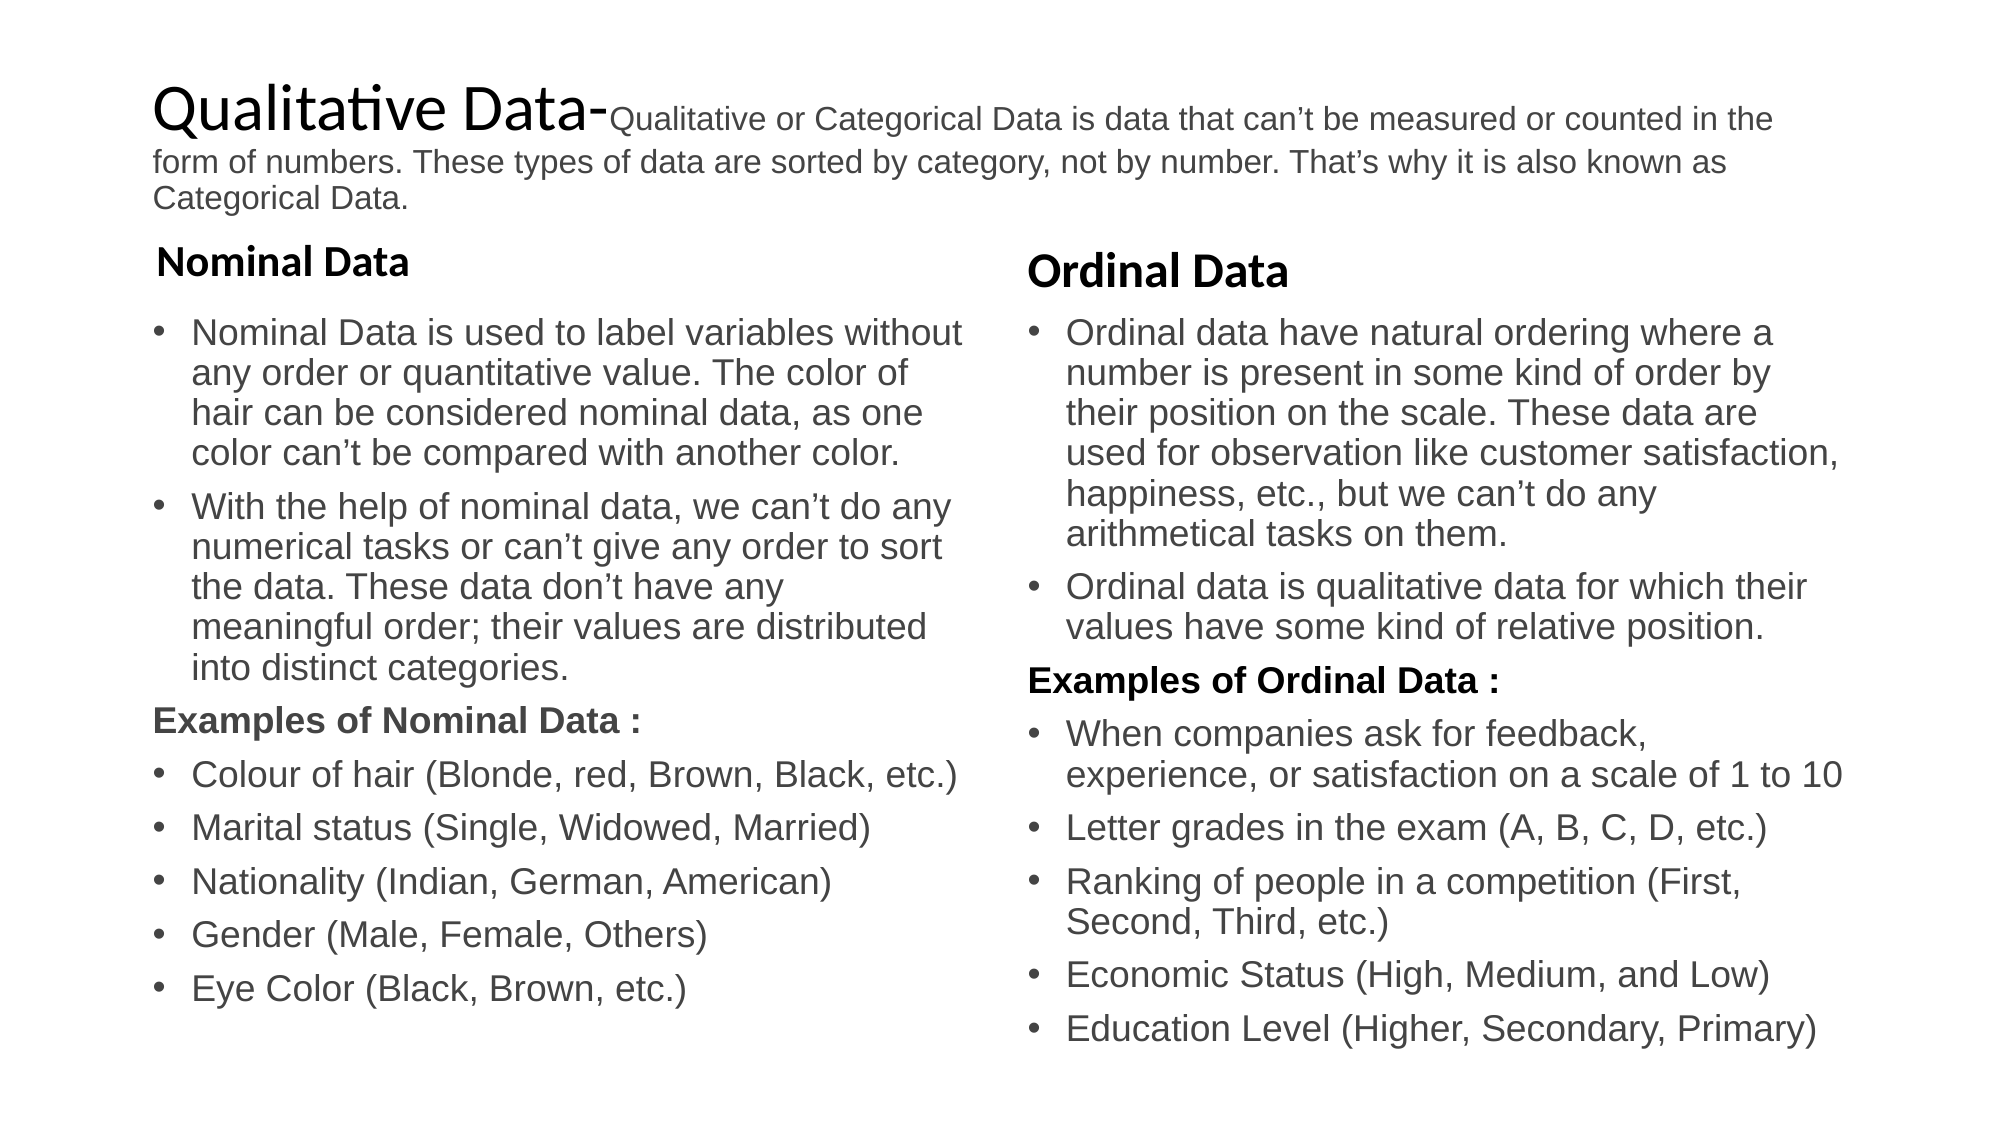

# Qualitative Data-Qualitative or Categorical Data is data that can’t be measured or counted in the form of numbers. These types of data are sorted by category, not by number. That’s why it is also known as Categorical Data.
Ordinal Data
Nominal Data
Nominal Data is used to label variables without any order or quantitative value. The color of hair can be considered nominal data, as one color can’t be compared with another color.
With the help of nominal data, we can’t do any numerical tasks or can’t give any order to sort the data. These data don’t have any meaningful order; their values are distributed into distinct categories.
Examples of Nominal Data :
Colour of hair (Blonde, red, Brown, Black, etc.)
Marital status (Single, Widowed, Married)
Nationality (Indian, German, American)
Gender (Male, Female, Others)
Eye Color (Black, Brown, etc.)

Ordinal data have natural ordering where a number is present in some kind of order by their position on the scale. These data are used for observation like customer satisfaction, happiness, etc., but we can’t do any arithmetical tasks on them.
Ordinal data is qualitative data for which their values have some kind of relative position.
Examples of Ordinal Data :
When companies ask for feedback, experience, or satisfaction on a scale of 1 to 10
Letter grades in the exam (A, B, C, D, etc.)
Ranking of people in a competition (First, Second, Third, etc.)
Economic Status (High, Medium, and Low)
Education Level (Higher, Secondary, Primary)